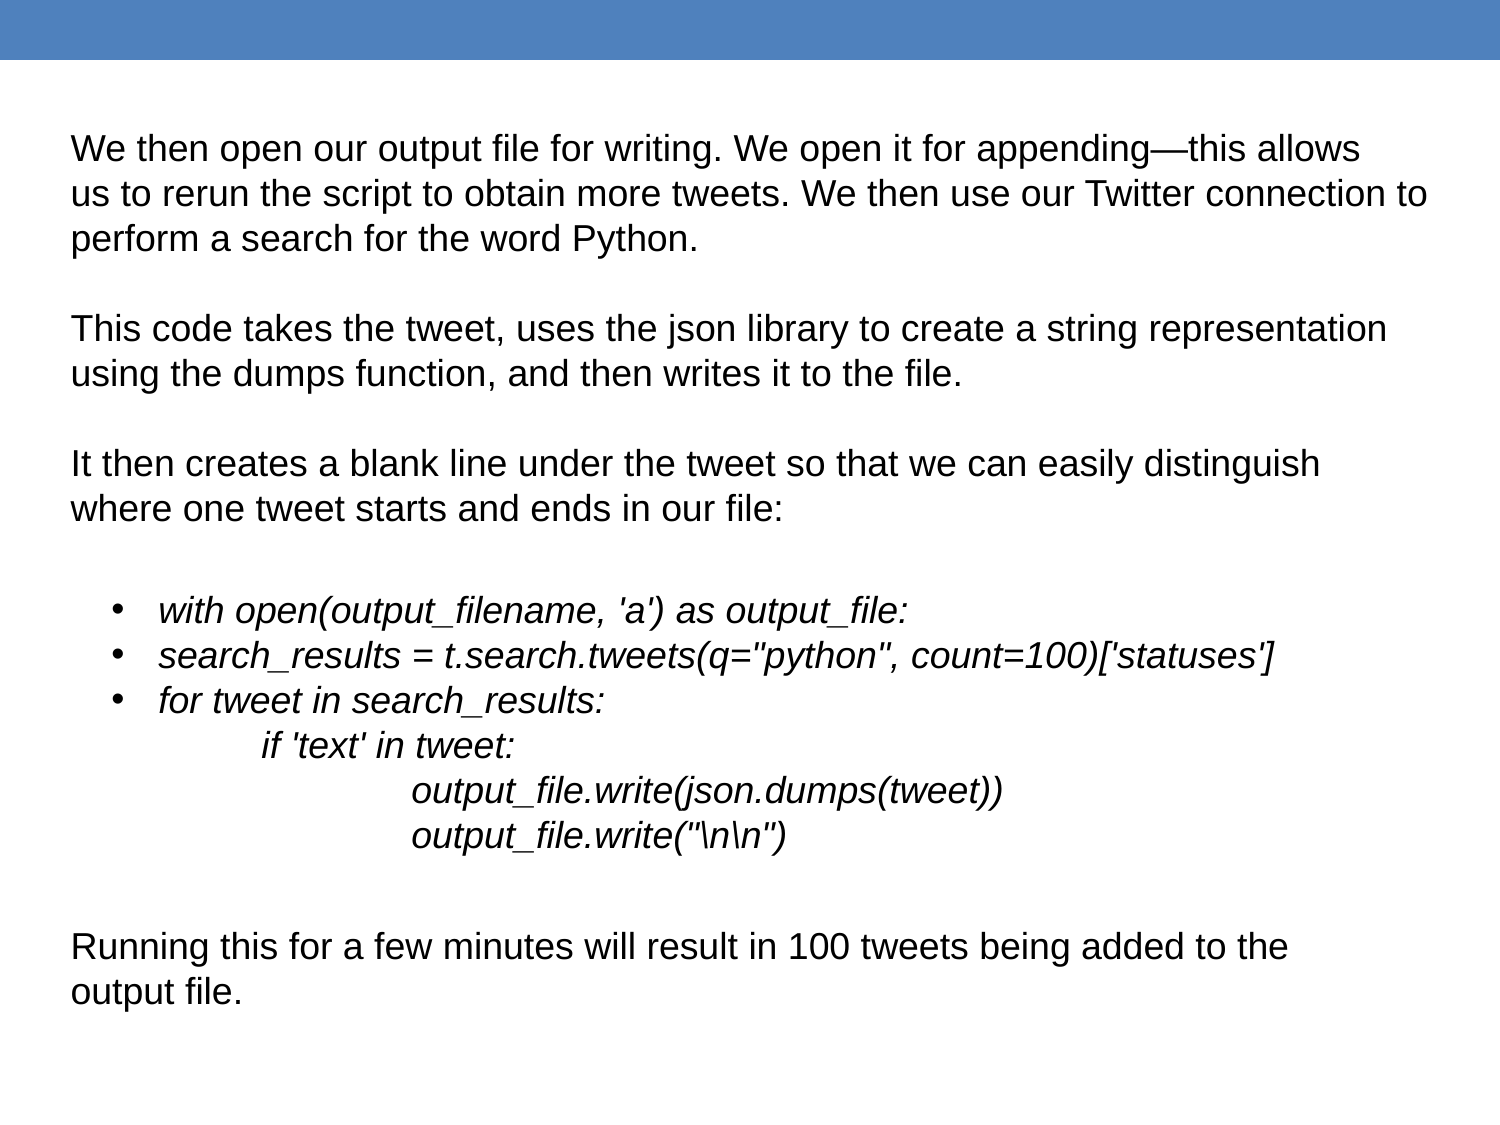

We then open our output file for writing. We open it for appending—this allows
us to rerun the script to obtain more tweets. We then use our Twitter connection to perform a search for the word Python.

This code takes the tweet, uses the json library to create a string representation using the dumps function, and then writes it to the file.

It then creates a blank line under the tweet so that we can easily distinguish where one tweet starts and ends in our file:
with open(output_filename, 'a') as output_file:
search_results = t.search.tweets(q="python", count=100)['statuses']
for tweet in search_results:
	if 'text' in tweet:
		output_file.write(json.dumps(tweet))
		output_file.write("\n\n")
Running this for a few minutes will result in 100 tweets being added to the
output file.